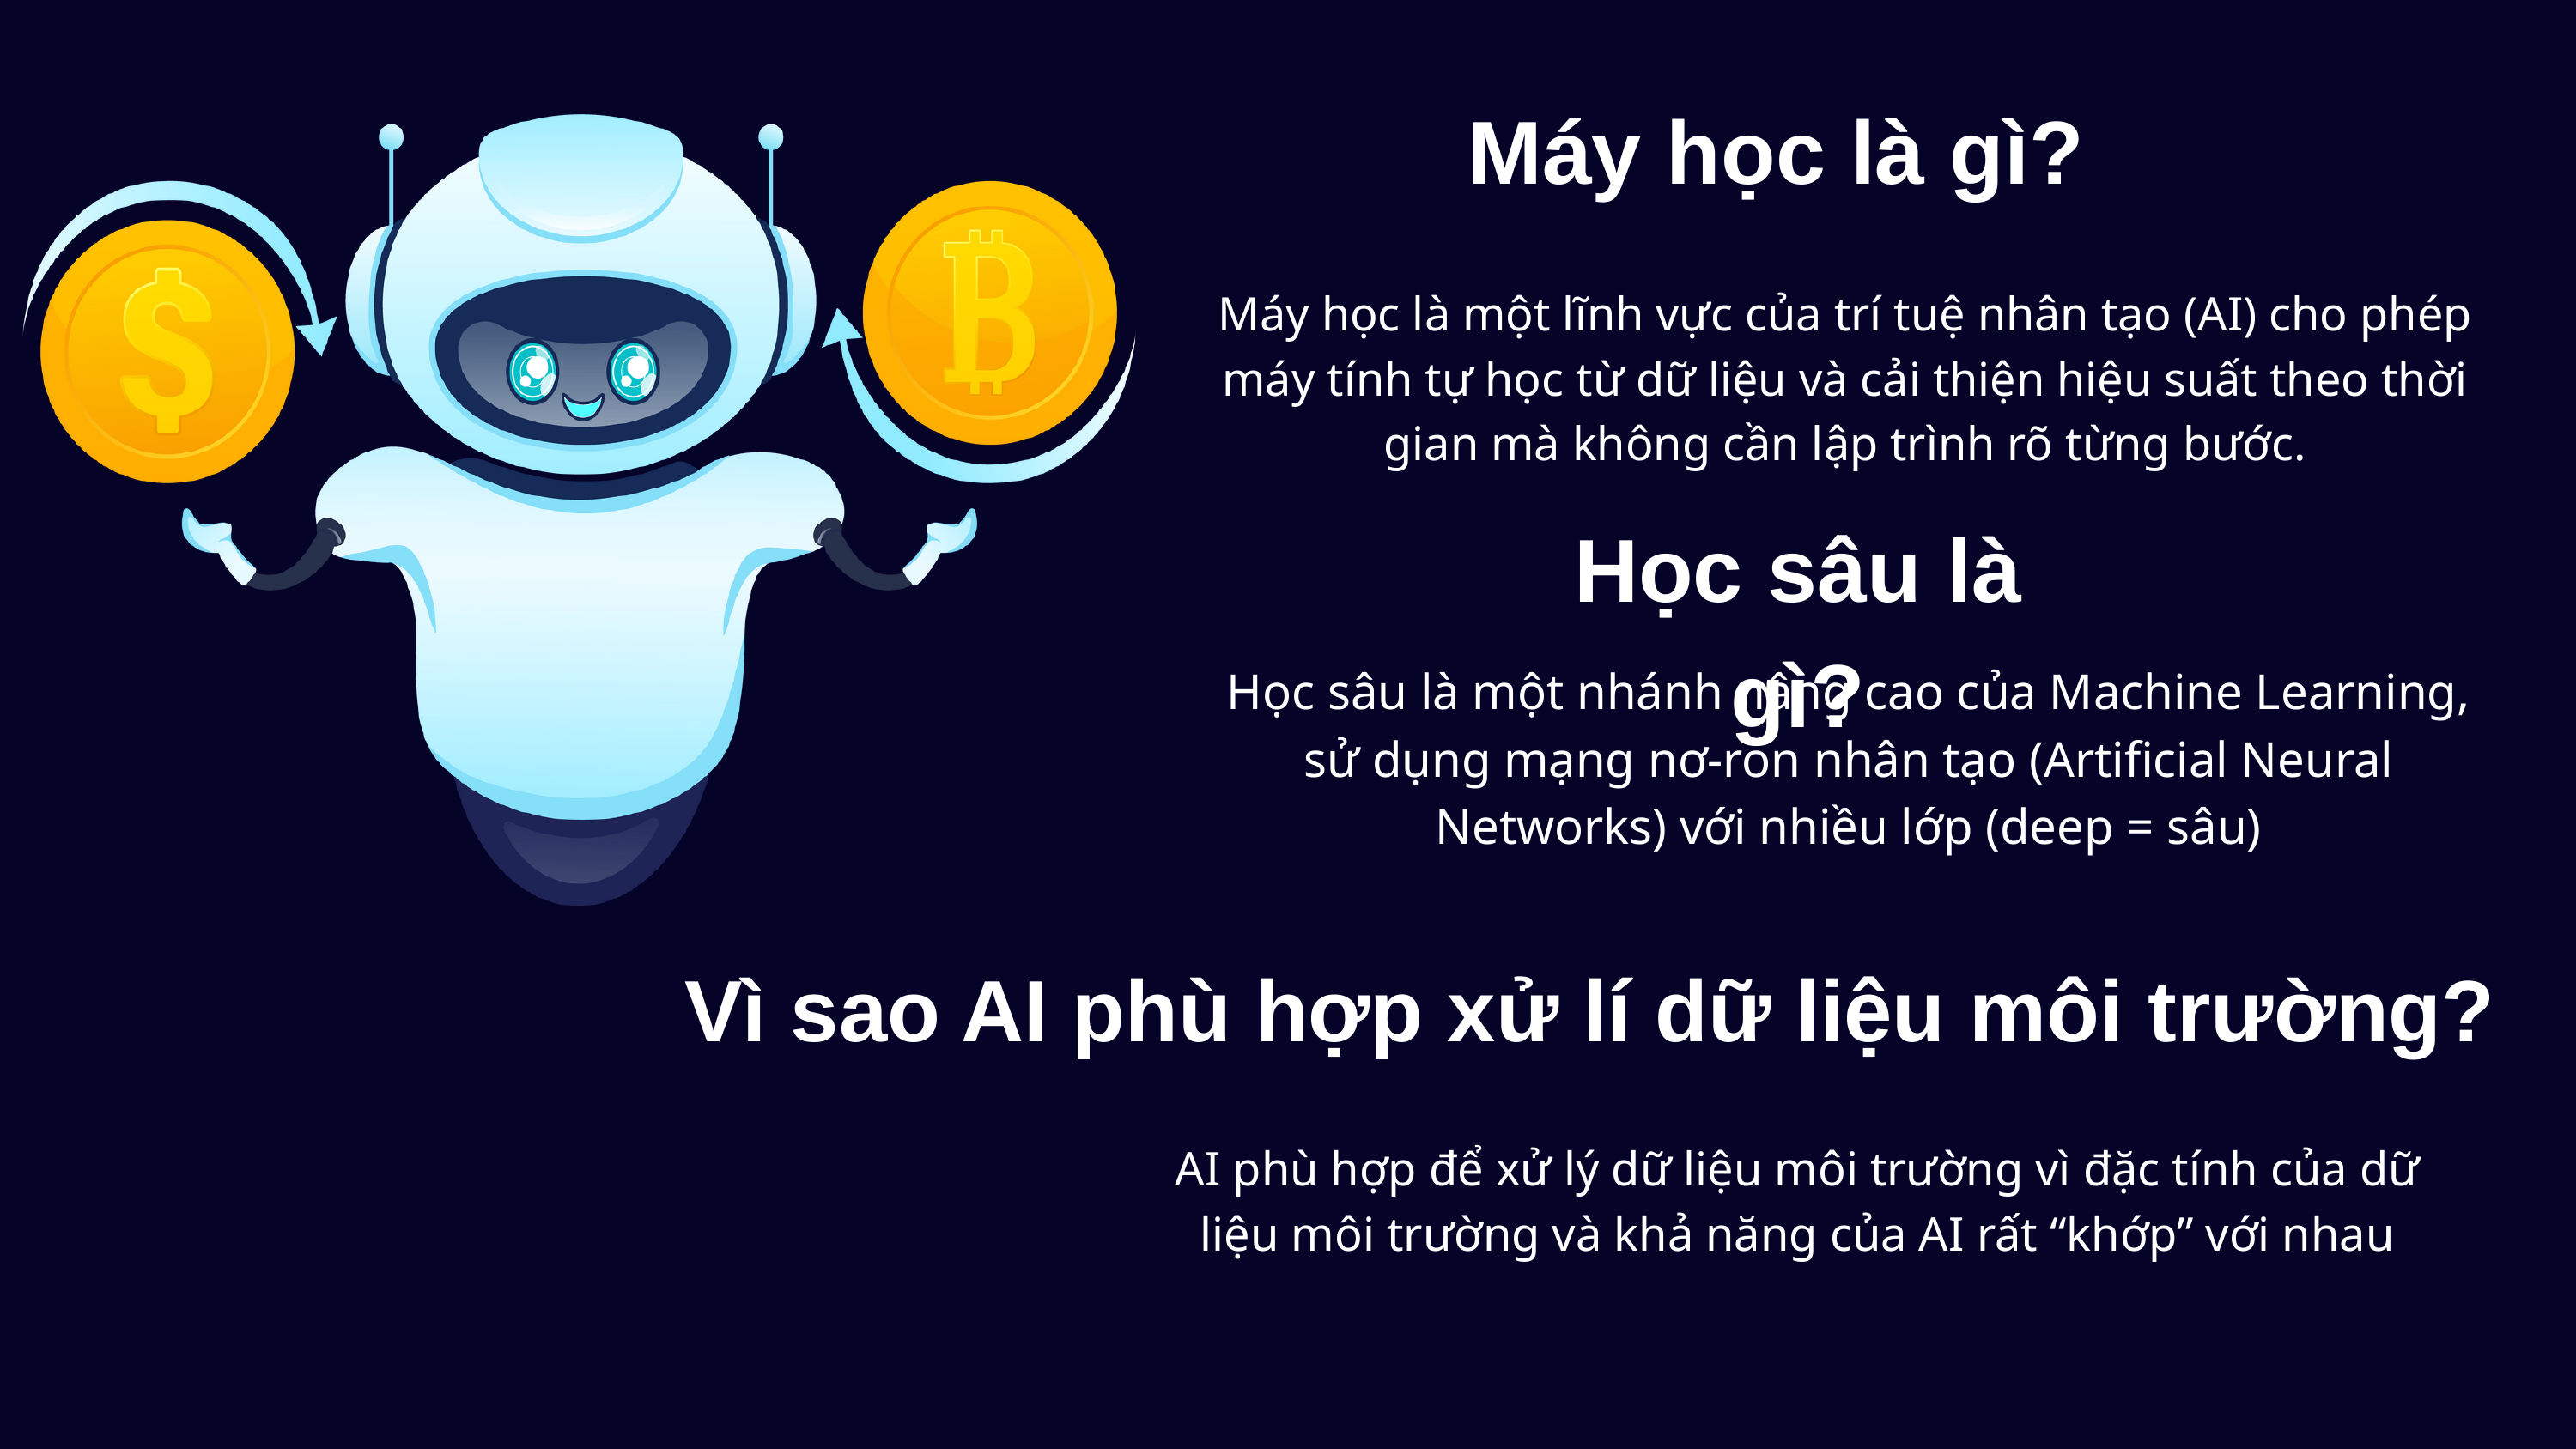

Máy học là gì?

Máy học là một lĩnh vực của trí tuệ nhân tạo (AI) cho phép máy tính tự học từ dữ liệu và cải thiện hiệu suất theo thời gian mà không cần lập trình rõ từng bước.
Học sâu là gì?
Học sâu là một nhánh nâng cao của Machine Learning, sử dụng mạng nơ-ron nhân tạo (Artificial Neural Networks) với nhiều lớp (deep = sâu)
Vì sao AI phù hợp xử lí dữ liệu môi trường?
AI phù hợp để xử lý dữ liệu môi trường vì đặc tính của dữ liệu môi trường và khả năng của AI rất “khớp” với nhau